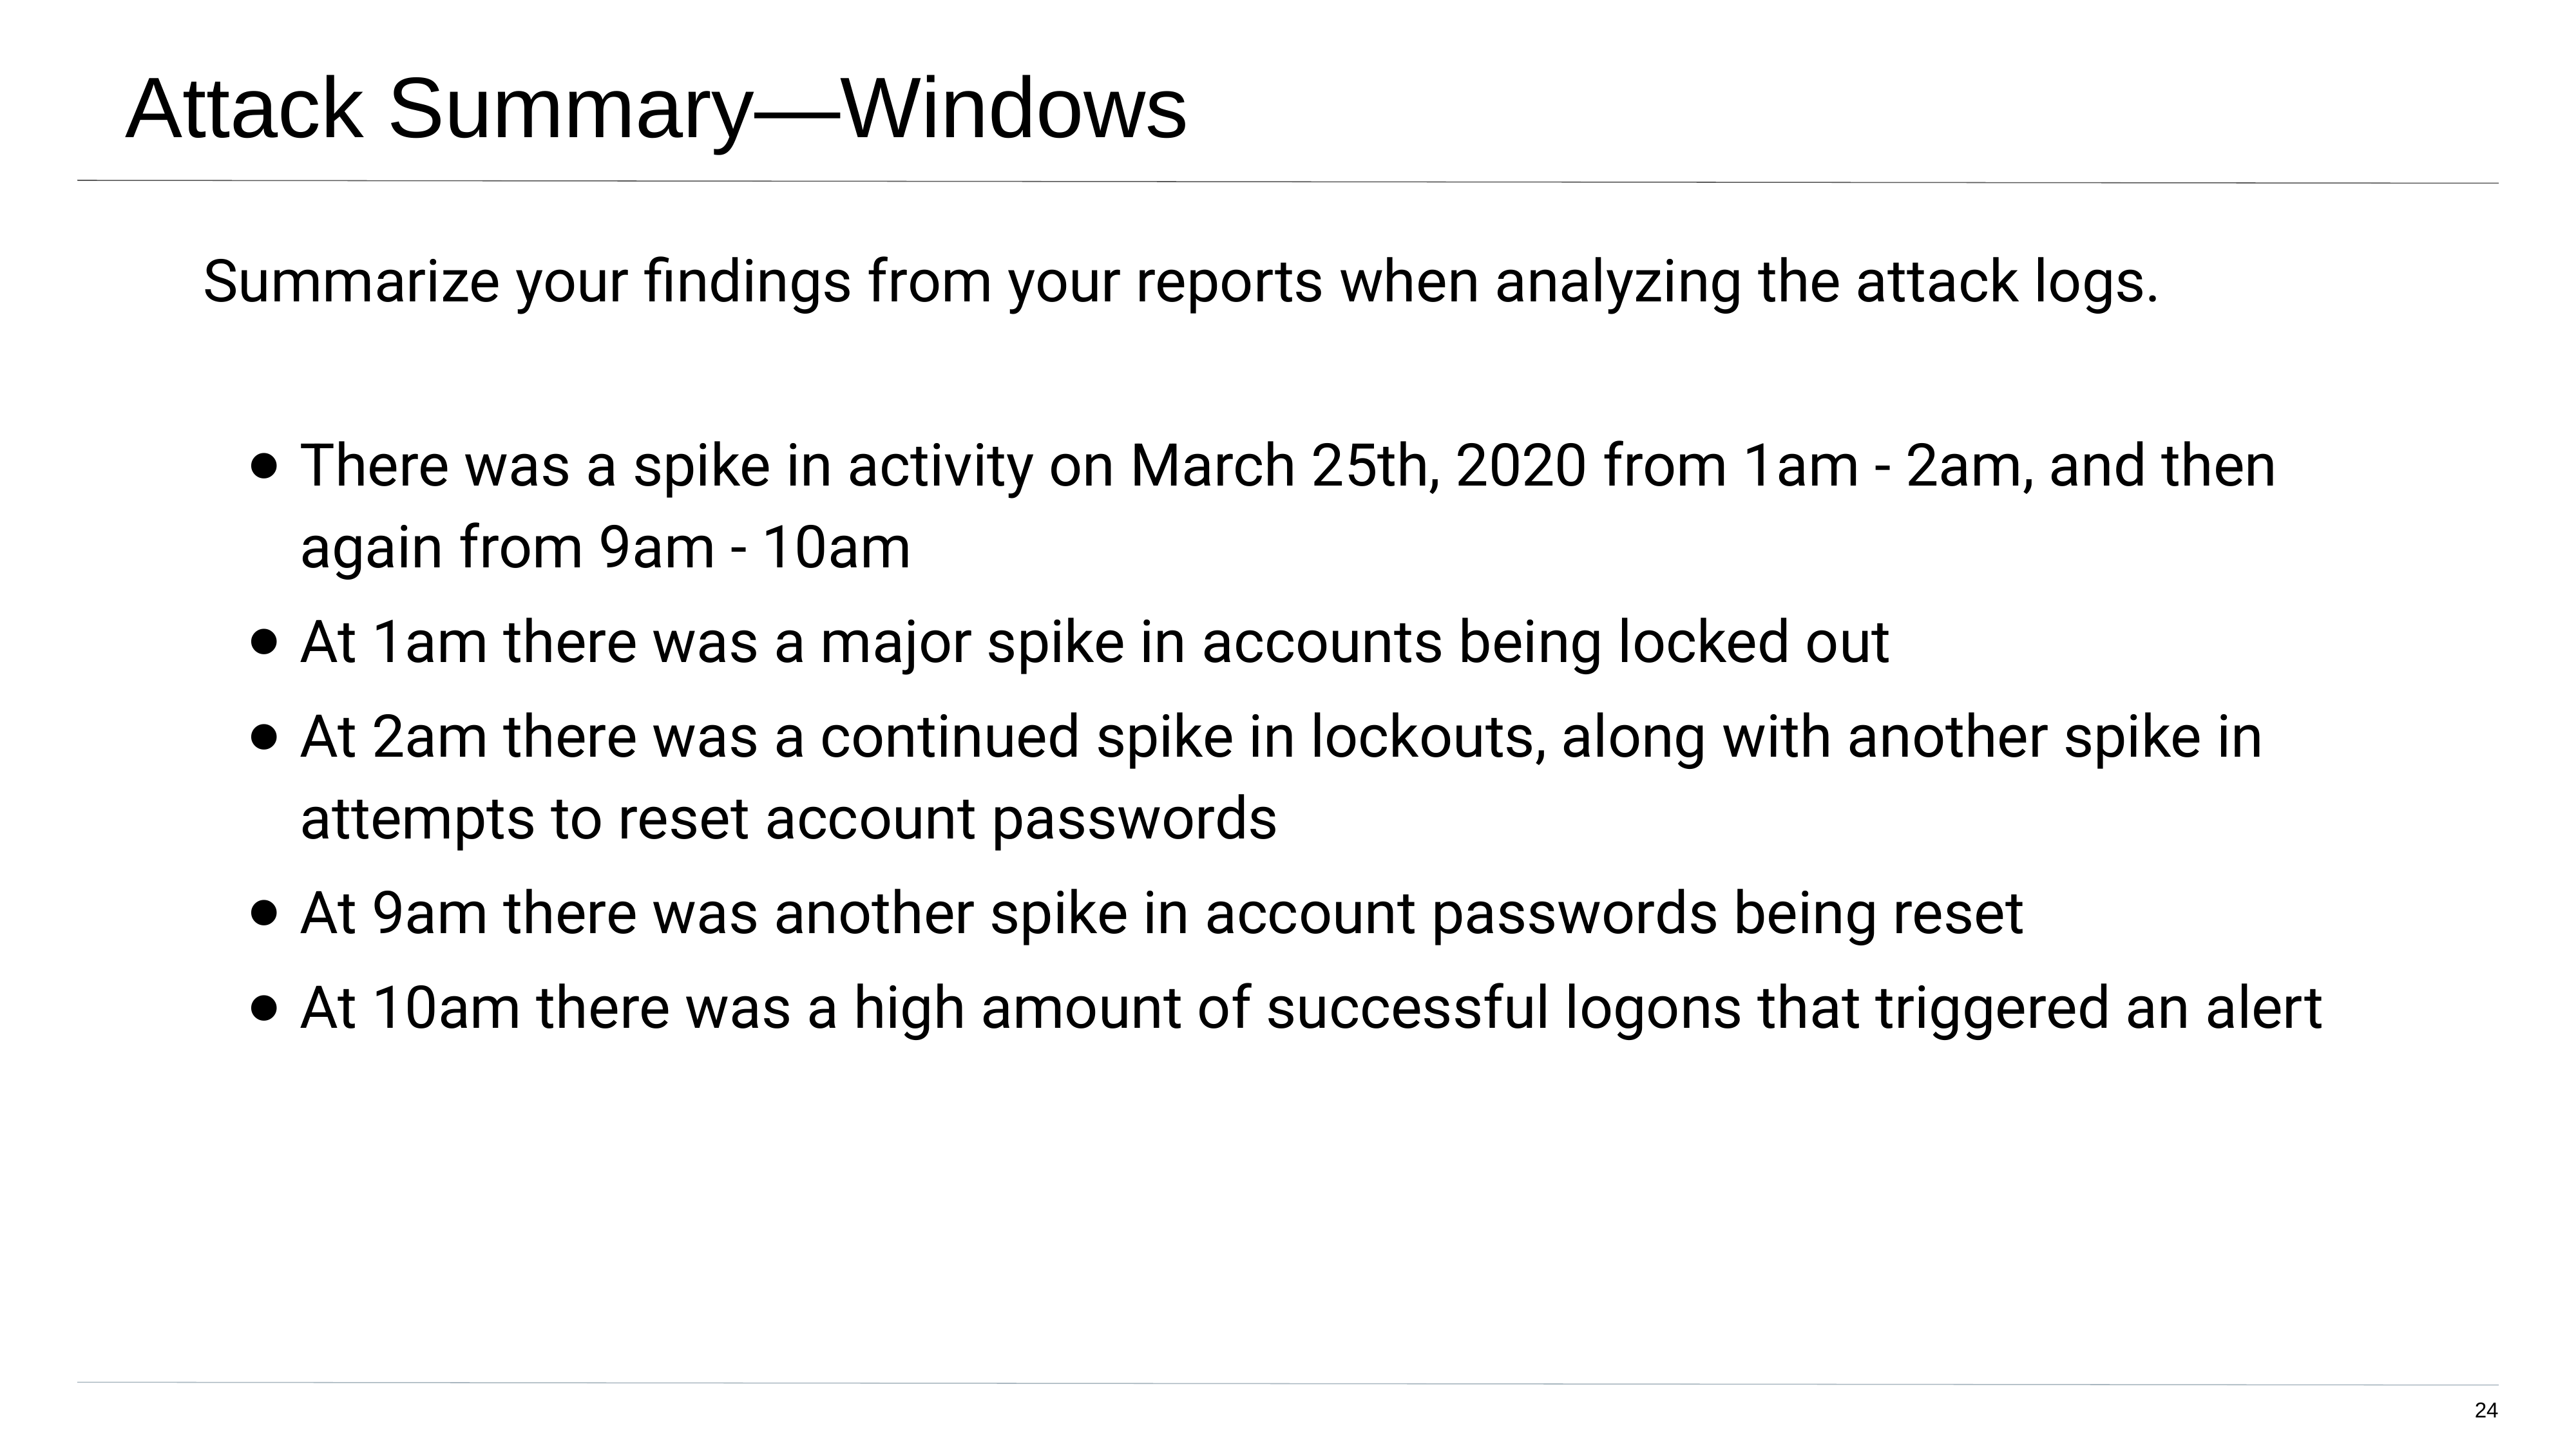

# Attack Summary—Windows
Summarize your findings from your reports when analyzing the attack logs.

There was a spike in activity on March 25th, 2020 from 1am - 2am, and then again from 9am - 10am
At 1am there was a major spike in accounts being locked out
At 2am there was a continued spike in lockouts, along with another spike in attempts to reset account passwords
At 9am there was another spike in account passwords being reset
At 10am there was a high amount of successful logons that triggered an alert

24